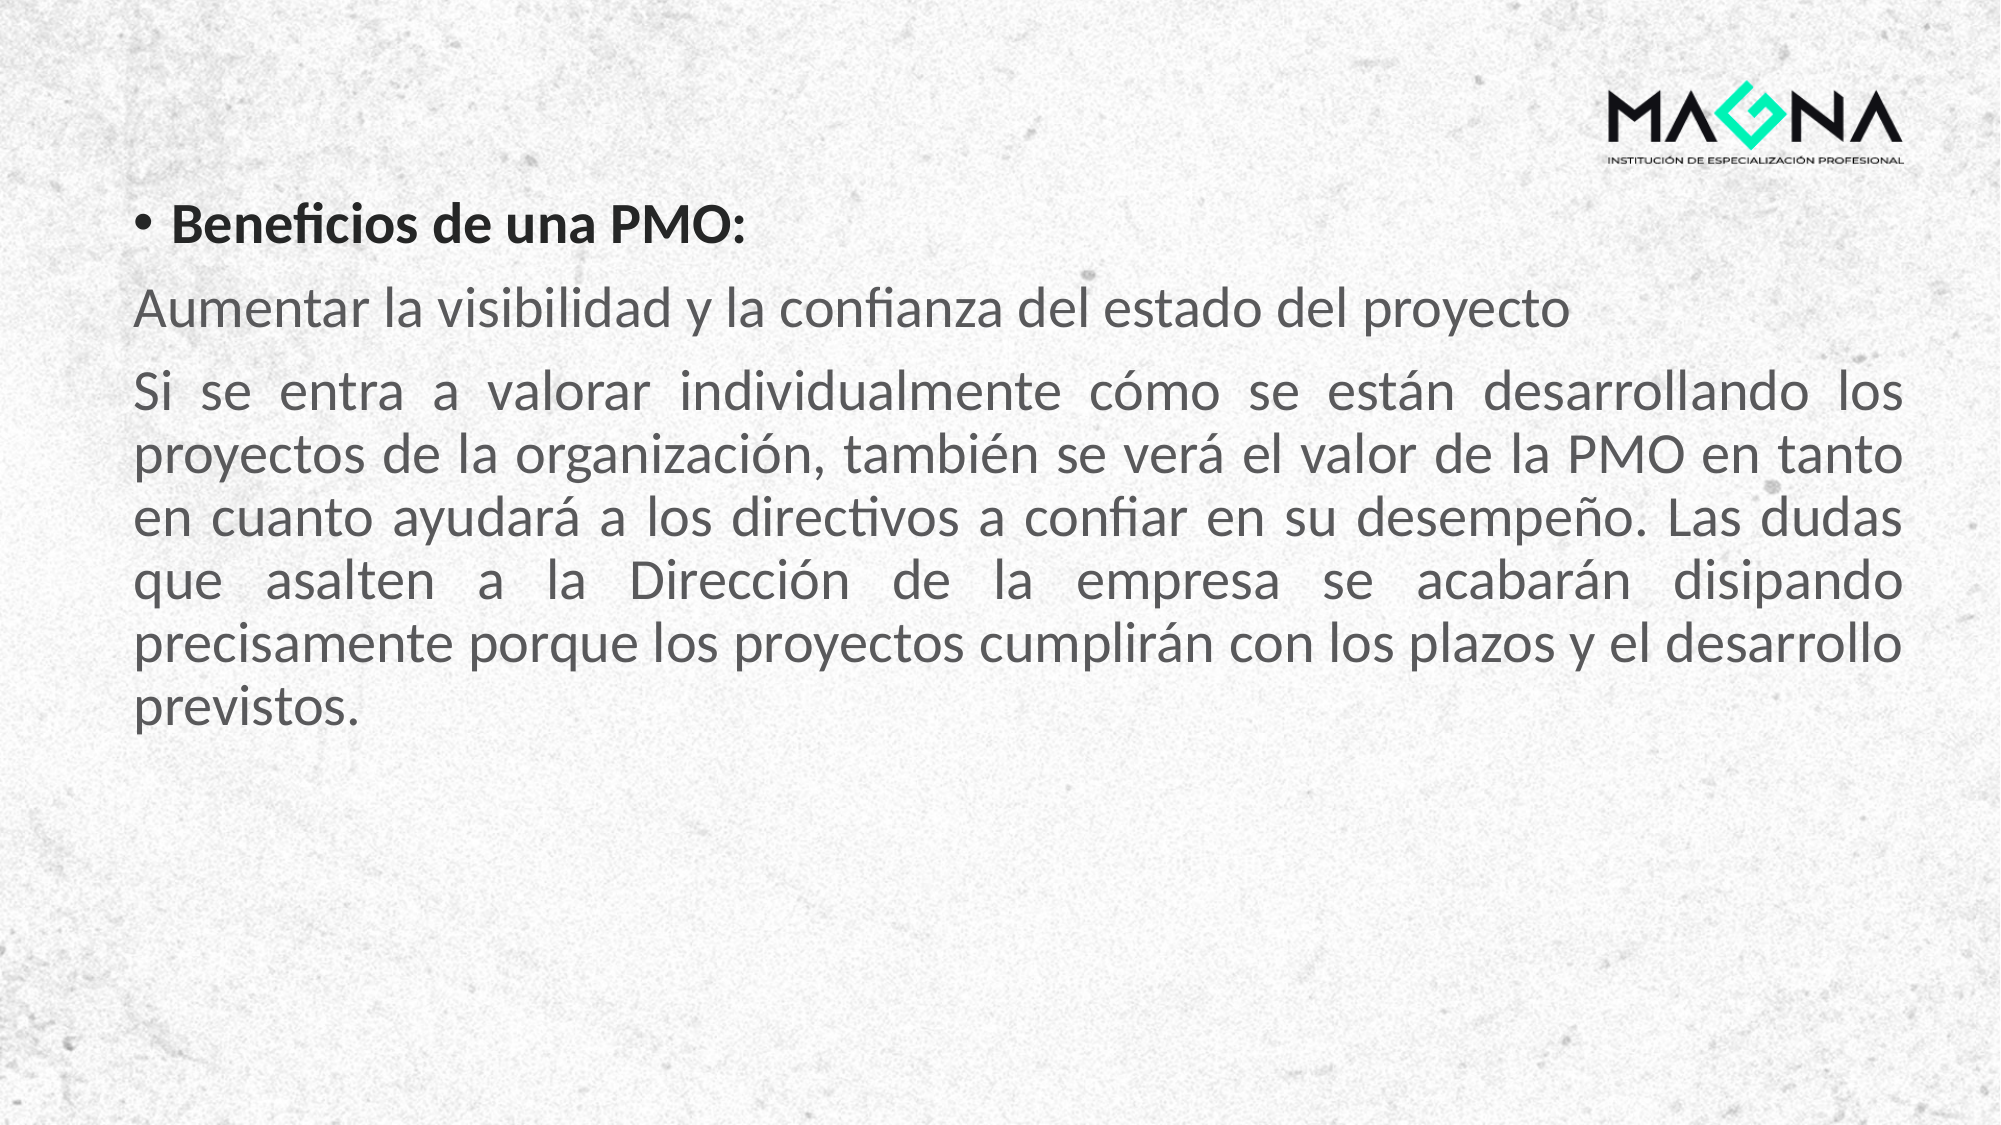

Beneficios de una PMO:
Aumentar la visibilidad y la confianza del estado del proyecto
Si se entra a valorar individualmente cómo se están desarrollando los proyectos de la organización, también se verá el valor de la PMO en tanto en cuanto ayudará a los directivos a confiar en su desempeño. Las dudas que asalten a la Dirección de la empresa se acabarán disipando precisamente porque los proyectos cumplirán con los plazos y el desarrollo previstos.